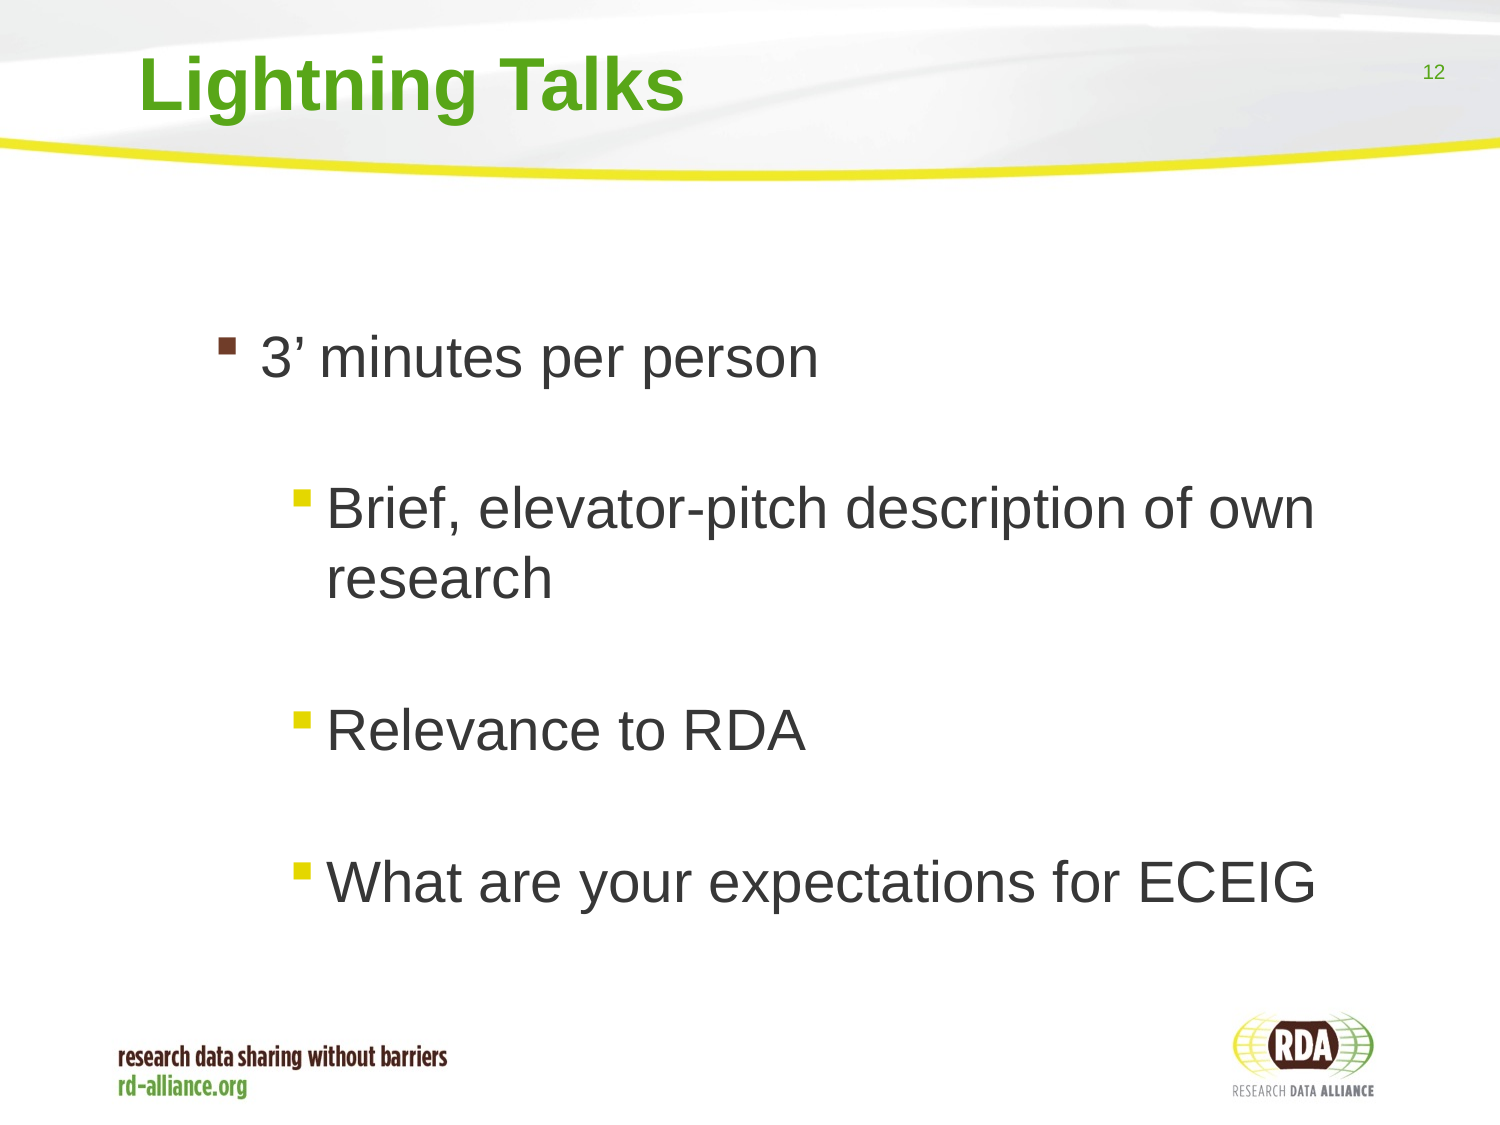

# Lightning Talks

3’ minutes per person
Brief, elevator-pitch description of own research
Relevance to RDA
What are your expectations for ECEIG